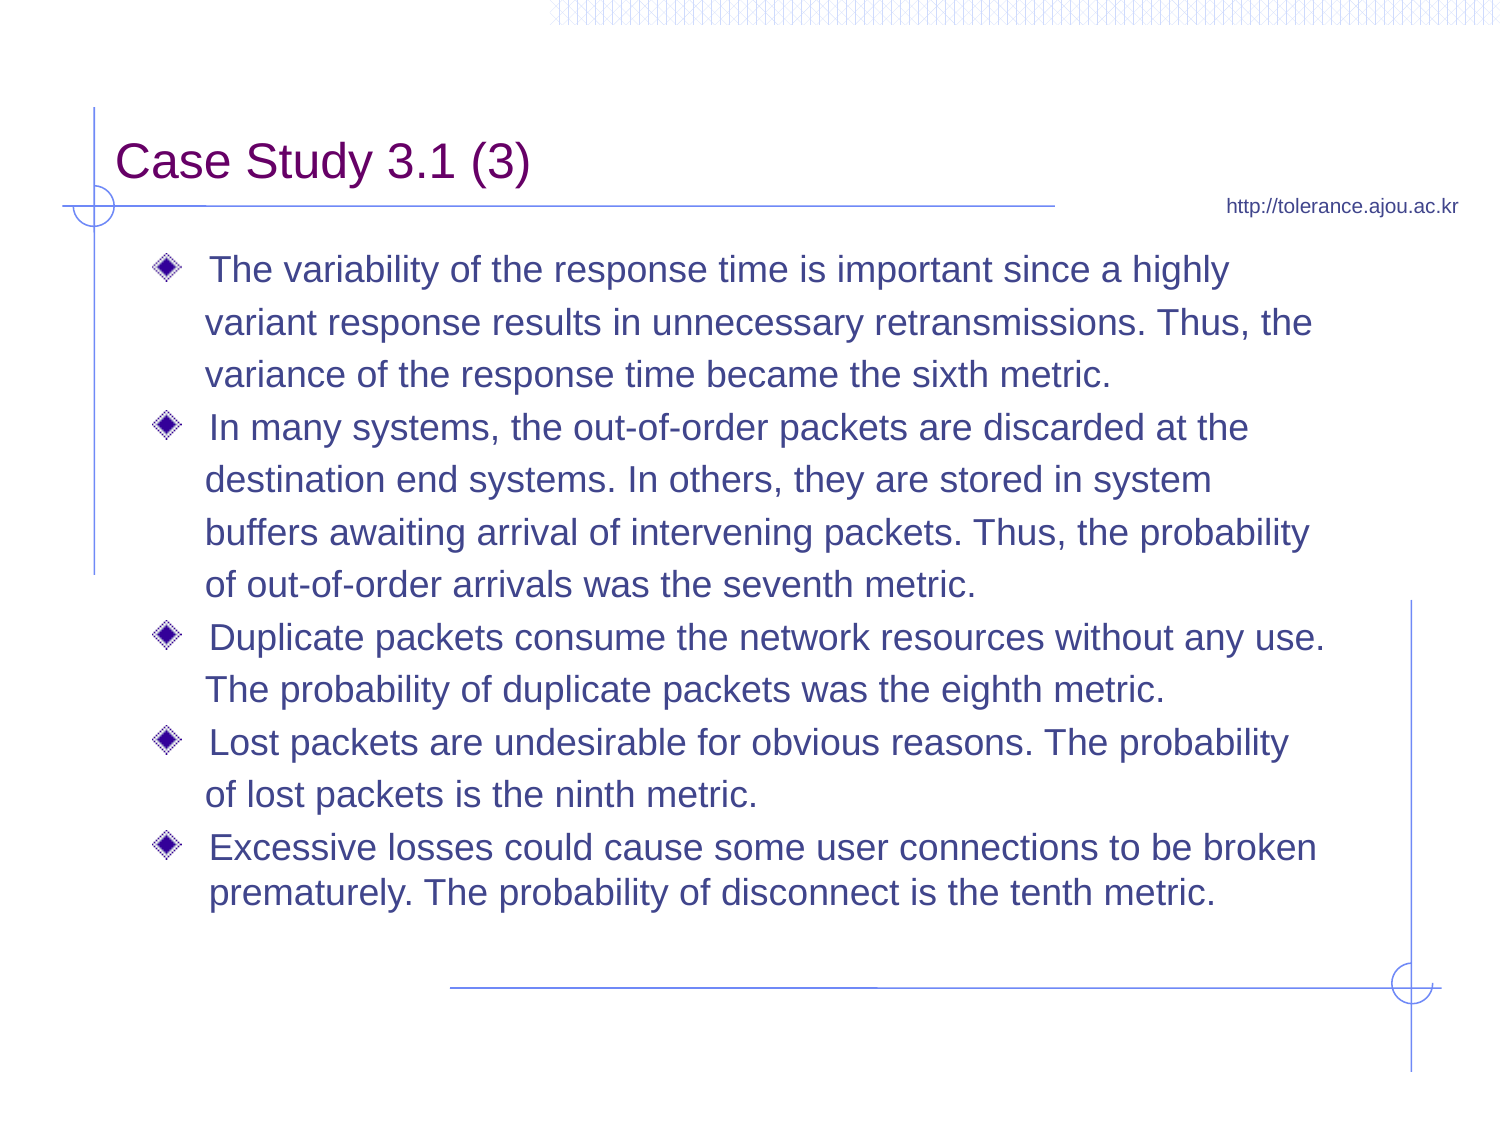

# Case Study 3.1 (3)
The variability of the response time is important since a highly
     variant response results in unnecessary retransmissions. Thus, the
     variance of the response time became the sixth metric.
In many systems, the out-of-order packets are discarded at the
     destination end systems. In others, they are stored in system
     buffers awaiting arrival of intervening packets. Thus, the probability
     of out-of-order arrivals was the seventh metric.
Duplicate packets consume the network resources without any use.
     The probability of duplicate packets was the eighth metric.
Lost packets are undesirable for obvious reasons. The probability
     of lost packets is the ninth metric.
Excessive losses could cause some user connections to be broken prematurely. The probability of disconnect is the tenth metric.